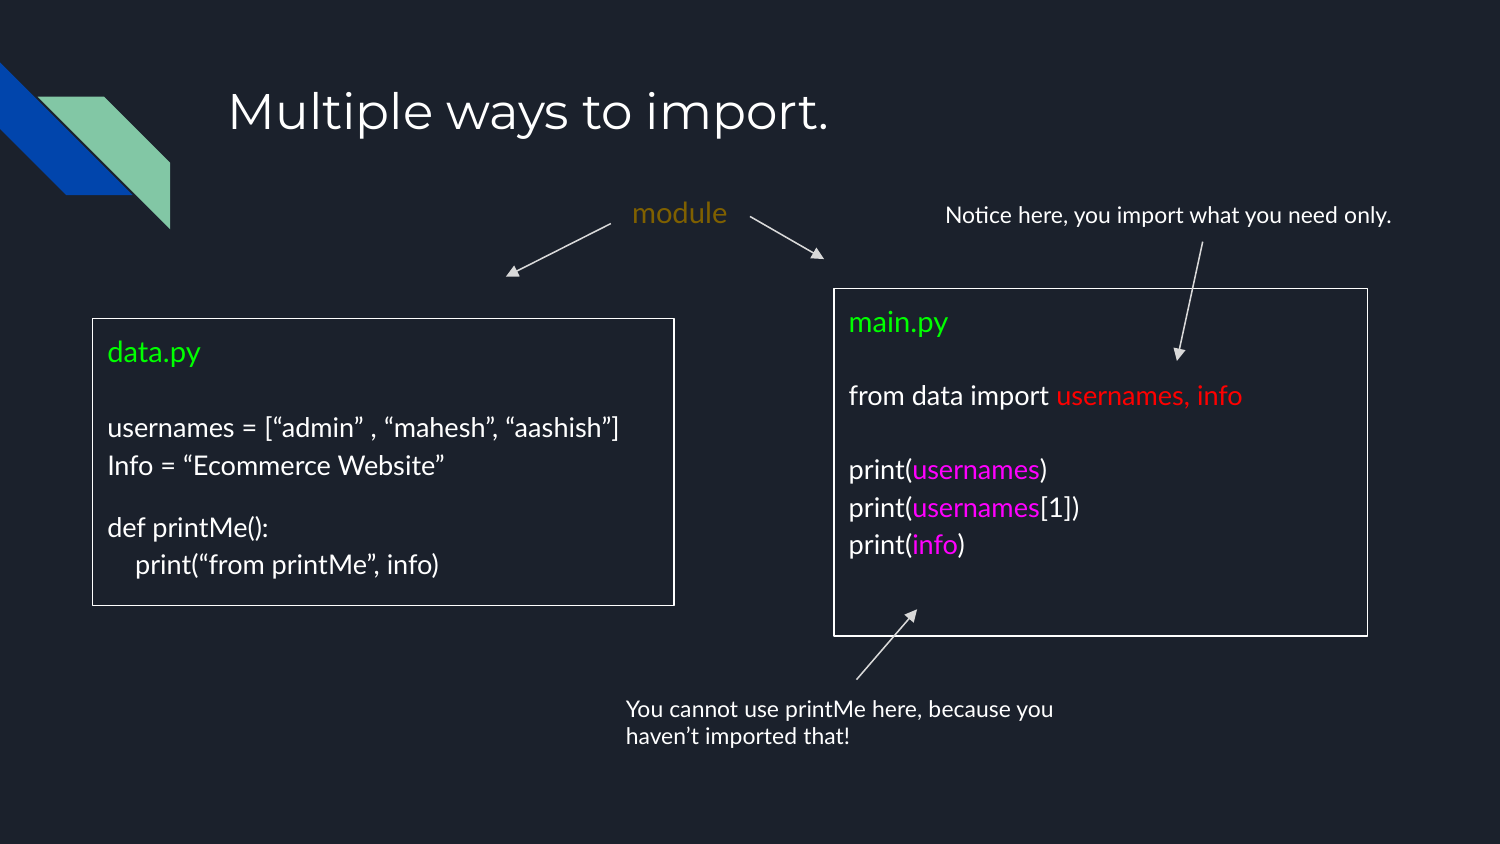

# Multiple ways to import.
module
Notice here, you import what you need only.
main.py
from data import usernames, info
print(usernames)
print(usernames[1])
print(info)
data.py
usernames = [“admin” , “mahesh”, “aashish”]
Info = “Ecommerce Website”
def printMe():
    print(“from printMe”, info)

You cannot use printMe here, because you haven’t imported that!